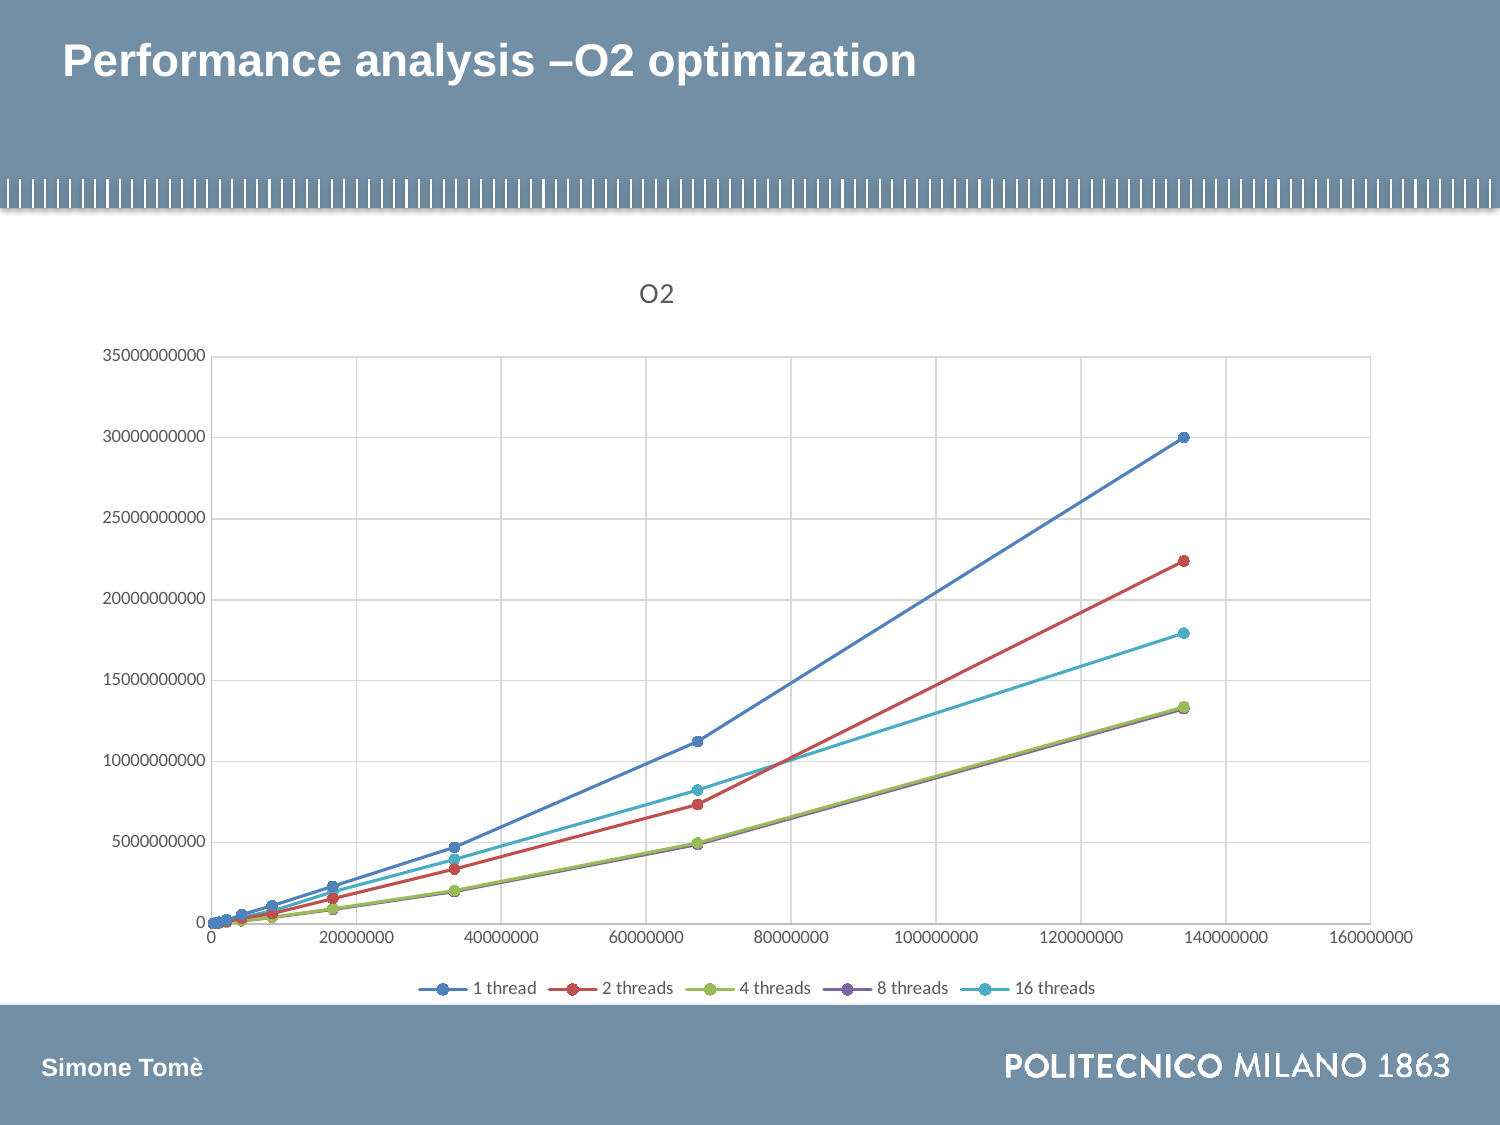

# Performance analysis –O2 optimization

### Chart: O2

| Category | 1 thread | 2 threads | 4 threads | 8 threads | 16 threads |
|---|---|---|---|---|---|